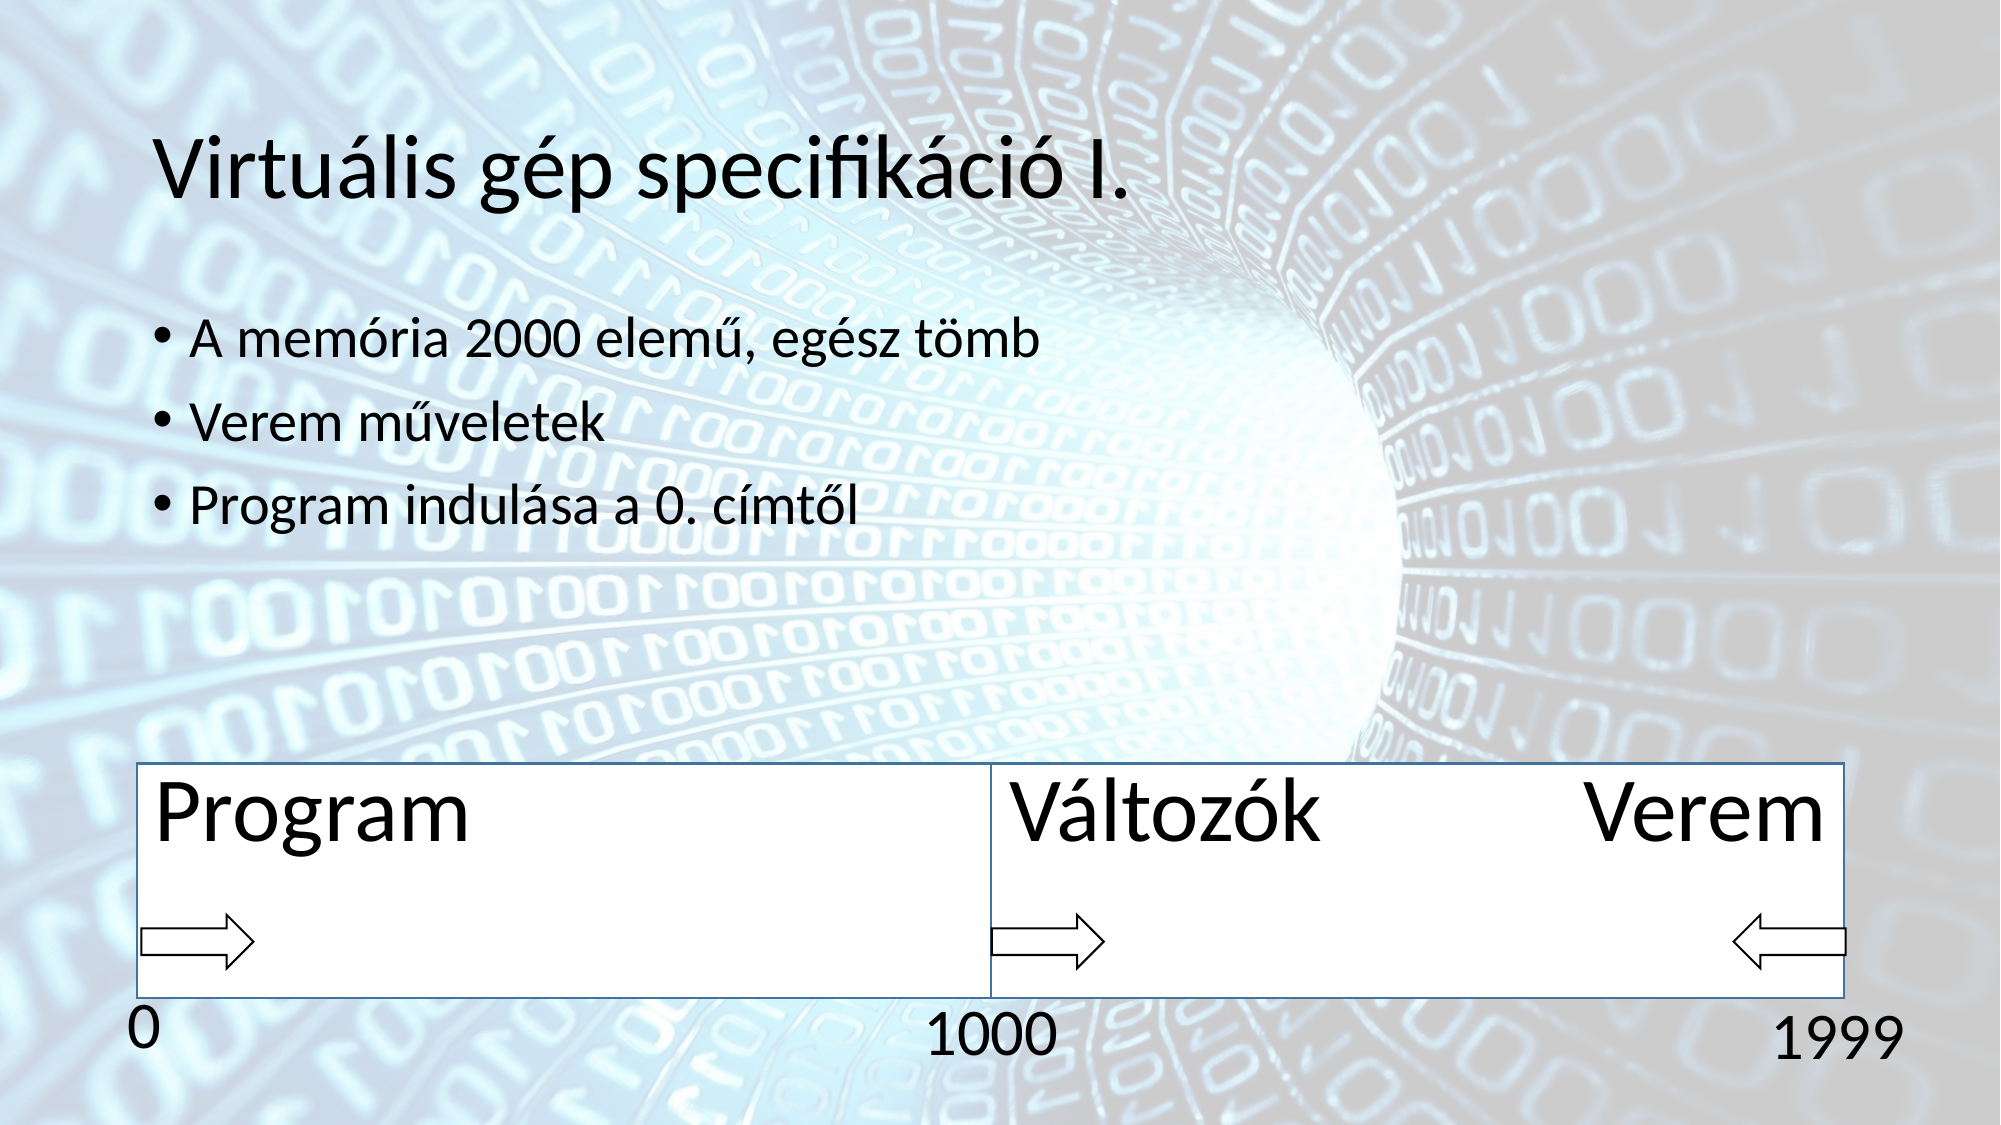

# Virtuális gép specifikáció I.
A memória 2000 elemű, egész tömb
Verem műveletek
Program indulása a 0. címtől

Program
Változók
Verem

0
1000
1999